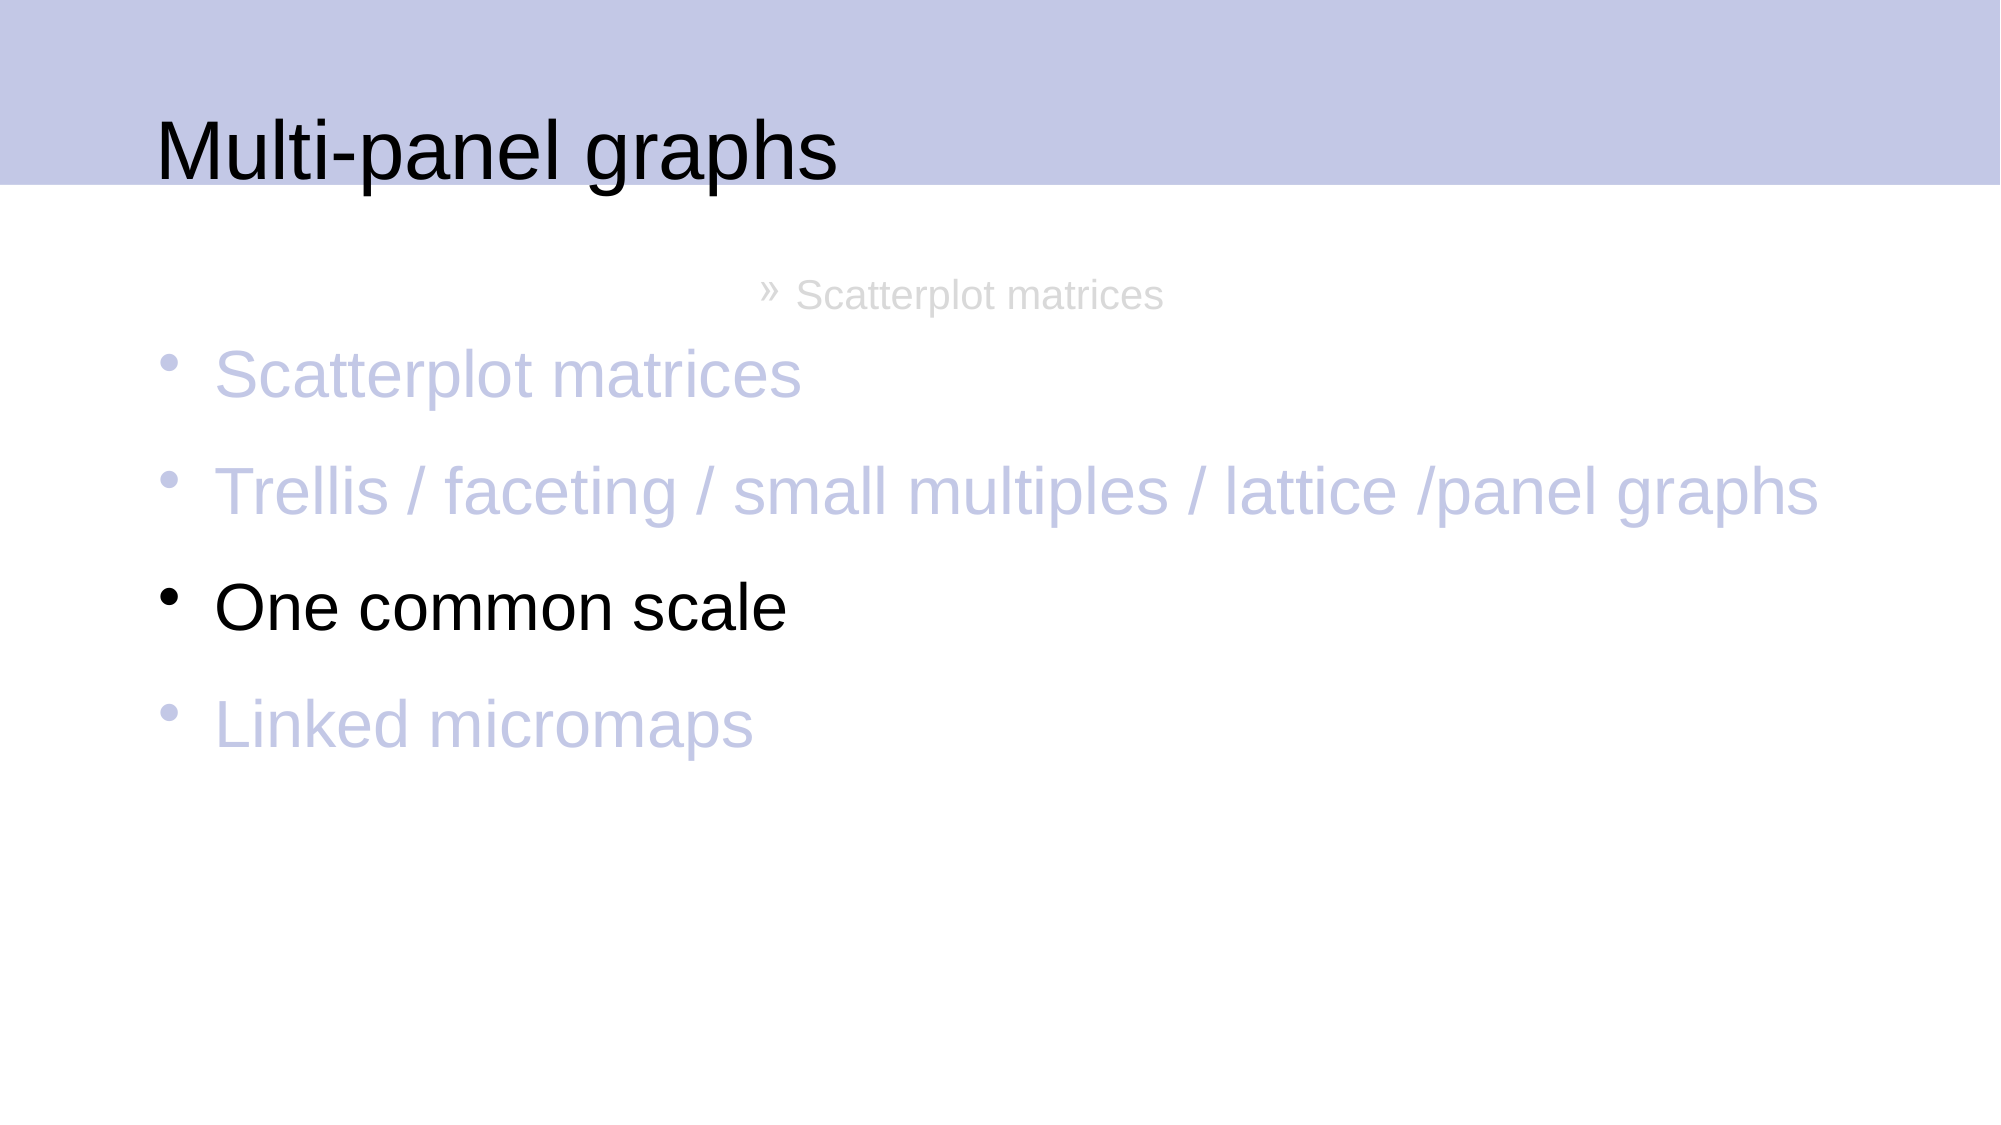

# Multi-panel graphs
Scatterplot matrices
Scatterplot matrices

Trellis / faceting / small multiples / lattice /panel graphs

One common scale

Linked micromaps